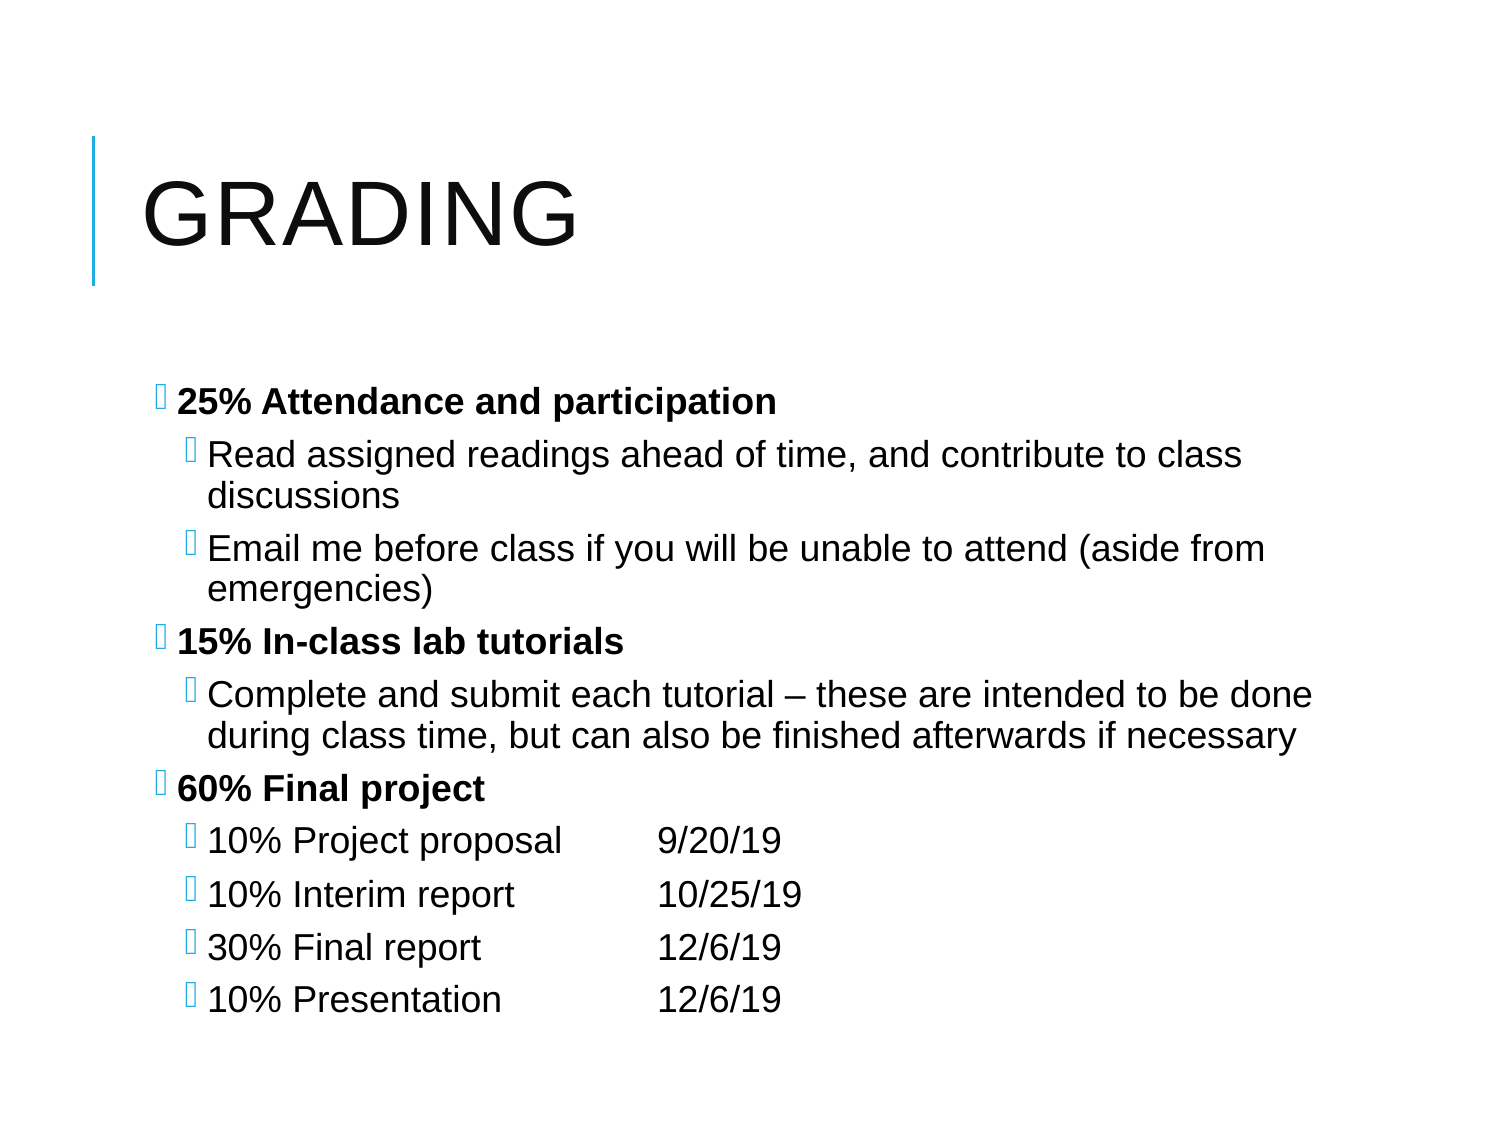

# Grading
25% Attendance and participation
Read assigned readings ahead of time, and contribute to class discussions
Email me before class if you will be unable to attend (aside from emergencies)
15% In-class lab tutorials
Complete and submit each tutorial – these are intended to be done during class time, but can also be finished afterwards if necessary
60% Final project
10% Project proposal 	9/20/19
10% Interim report   	10/25/19
30% Final report      	12/6/19
10% Presentation 	12/6/19